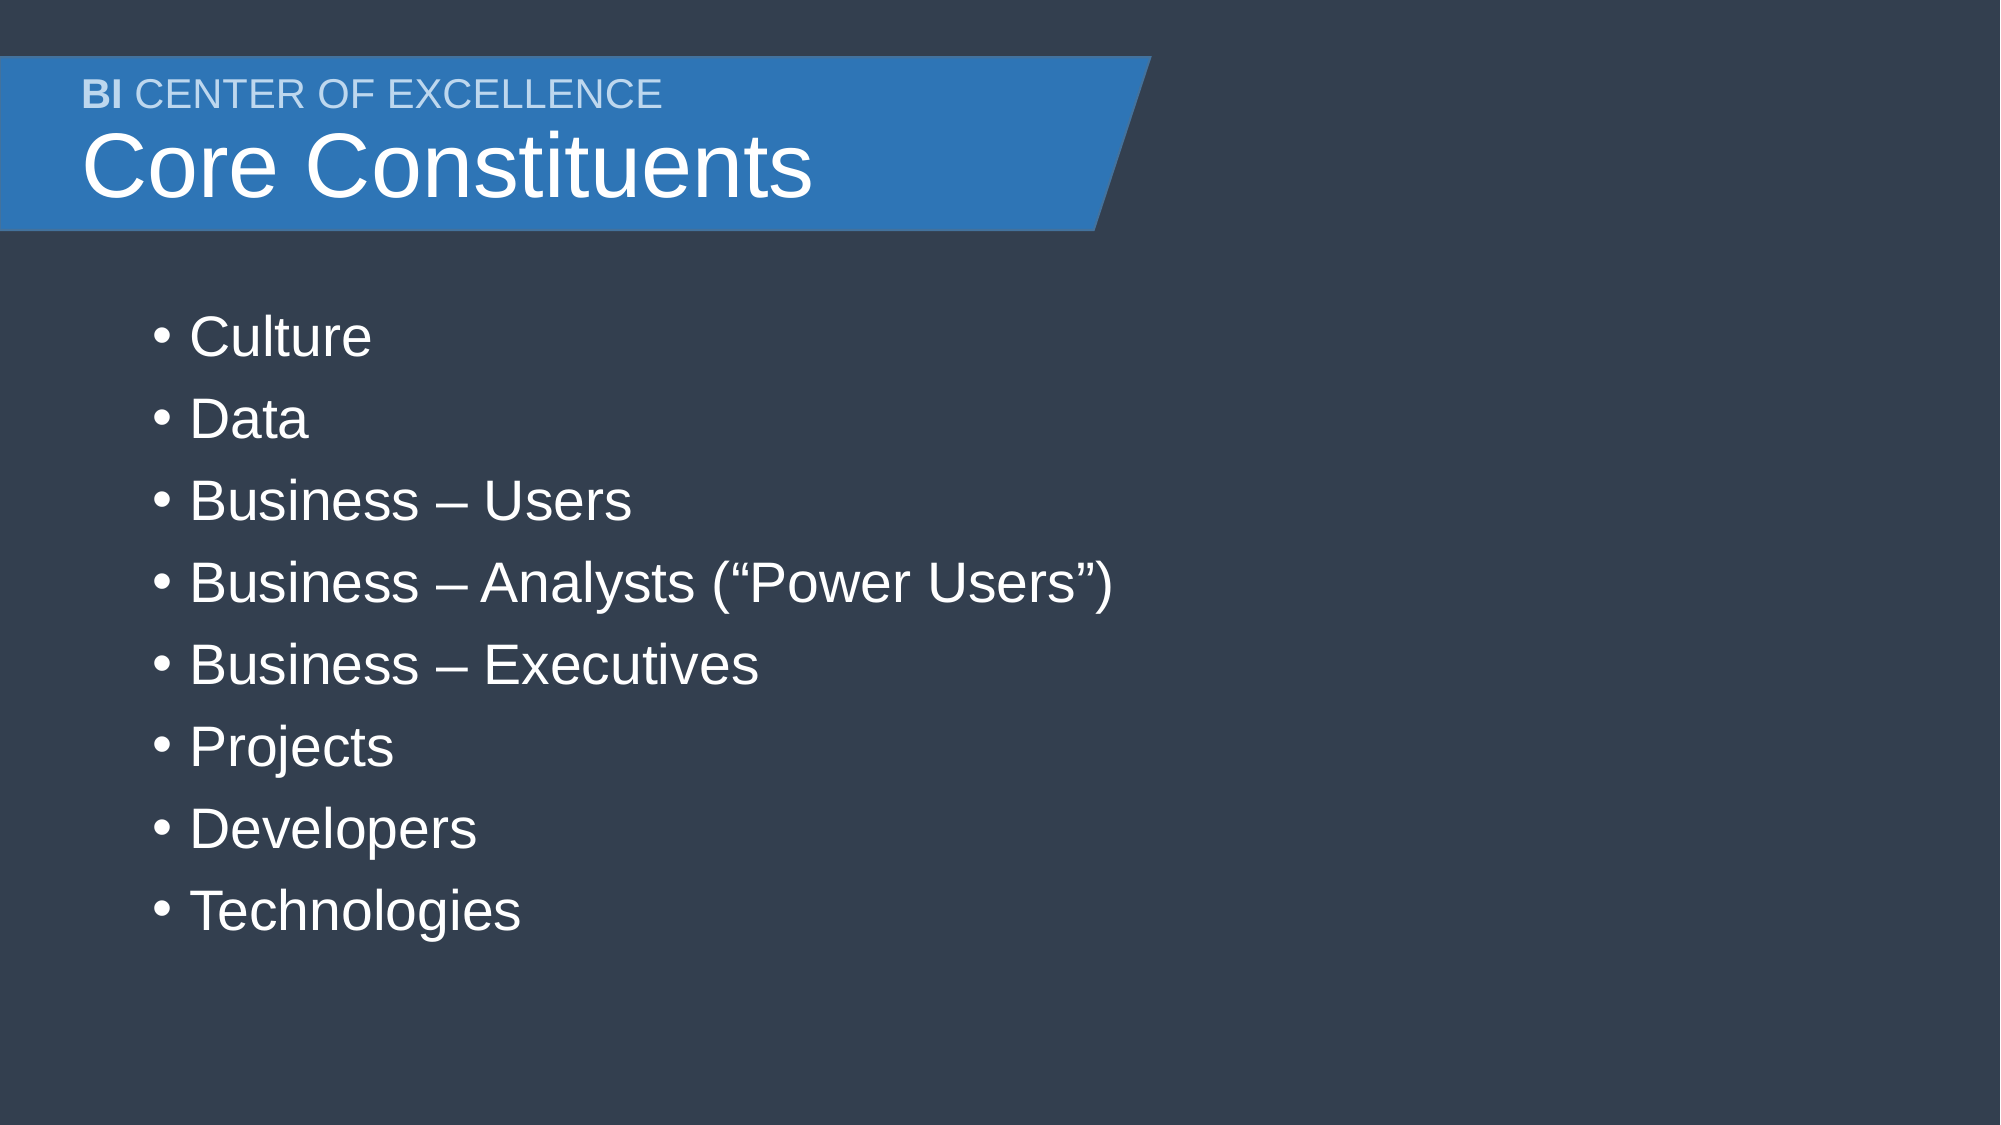

# BI CENTER OF EXCELLENCE Core Constituents
Culture
Data
Business – Users
Business – Analysts (“Power Users”)
Business – Executives
Projects
Developers
Technologies